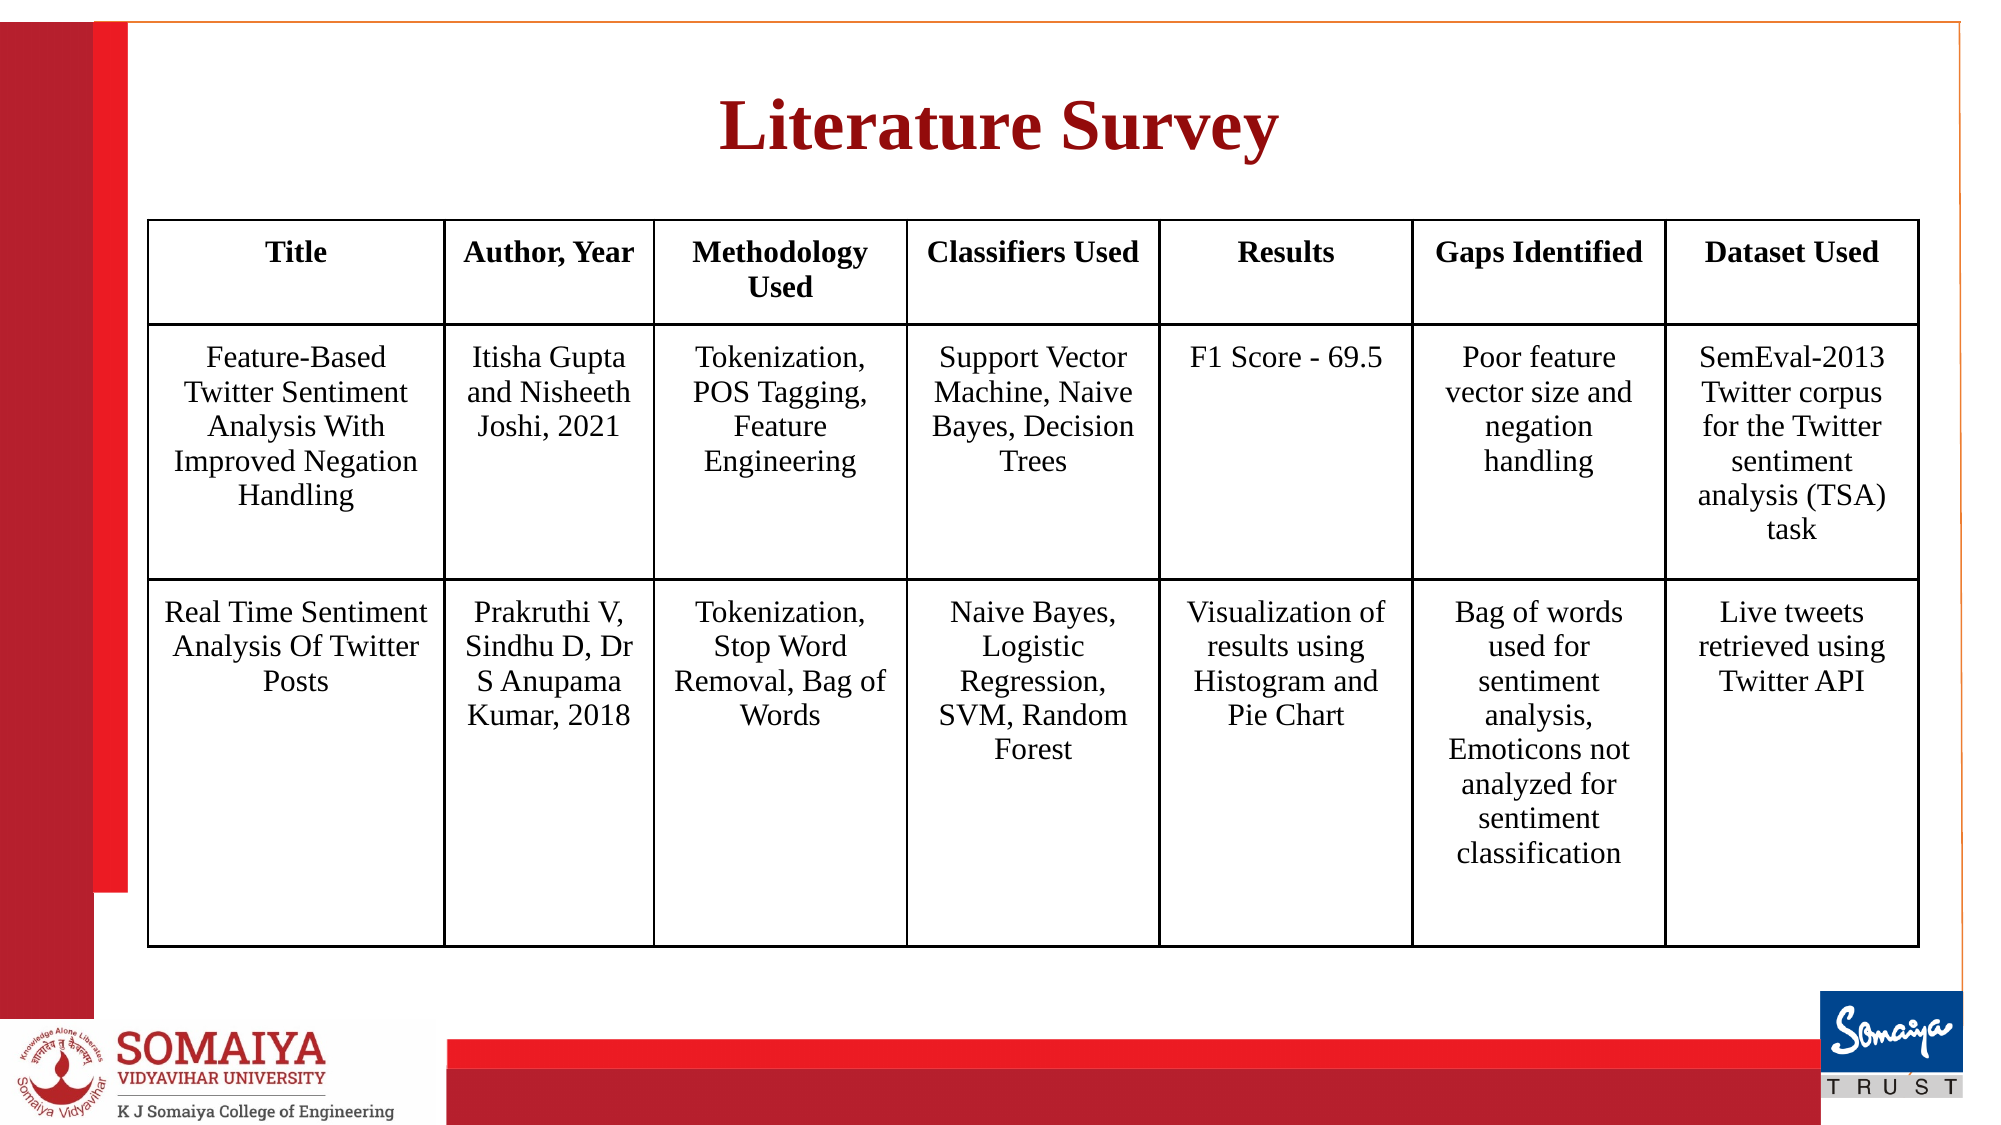

Literature Survey
| Title | Author, Year | Methodology Used | Classifiers Used | Results | Gaps Identified | Dataset Used |
| --- | --- | --- | --- | --- | --- | --- |
| Feature-Based Twitter Sentiment Analysis With Improved Negation Handling | Itisha Gupta and Nisheeth Joshi, 2021 | Tokenization, POS Tagging, Feature Engineering | Support Vector Machine, Naive Bayes, Decision Trees | F1 Score - 69.5 | Poor feature vector size and negation handling | SemEval-2013 Twitter corpus for the Twitter sentiment analysis (TSA) task |
| Real Time Sentiment Analysis Of Twitter Posts | Prakruthi V, Sindhu D, Dr S Anupama Kumar, 2018 | Tokenization, Stop Word Removal, Bag of Words | Naive Bayes, Logistic Regression, SVM, Random Forest | Visualization of results using Histogram and Pie Chart | Bag of words used for sentiment analysis, Emoticons not analyzed for sentiment classification | Live tweets retrieved using Twitter API |